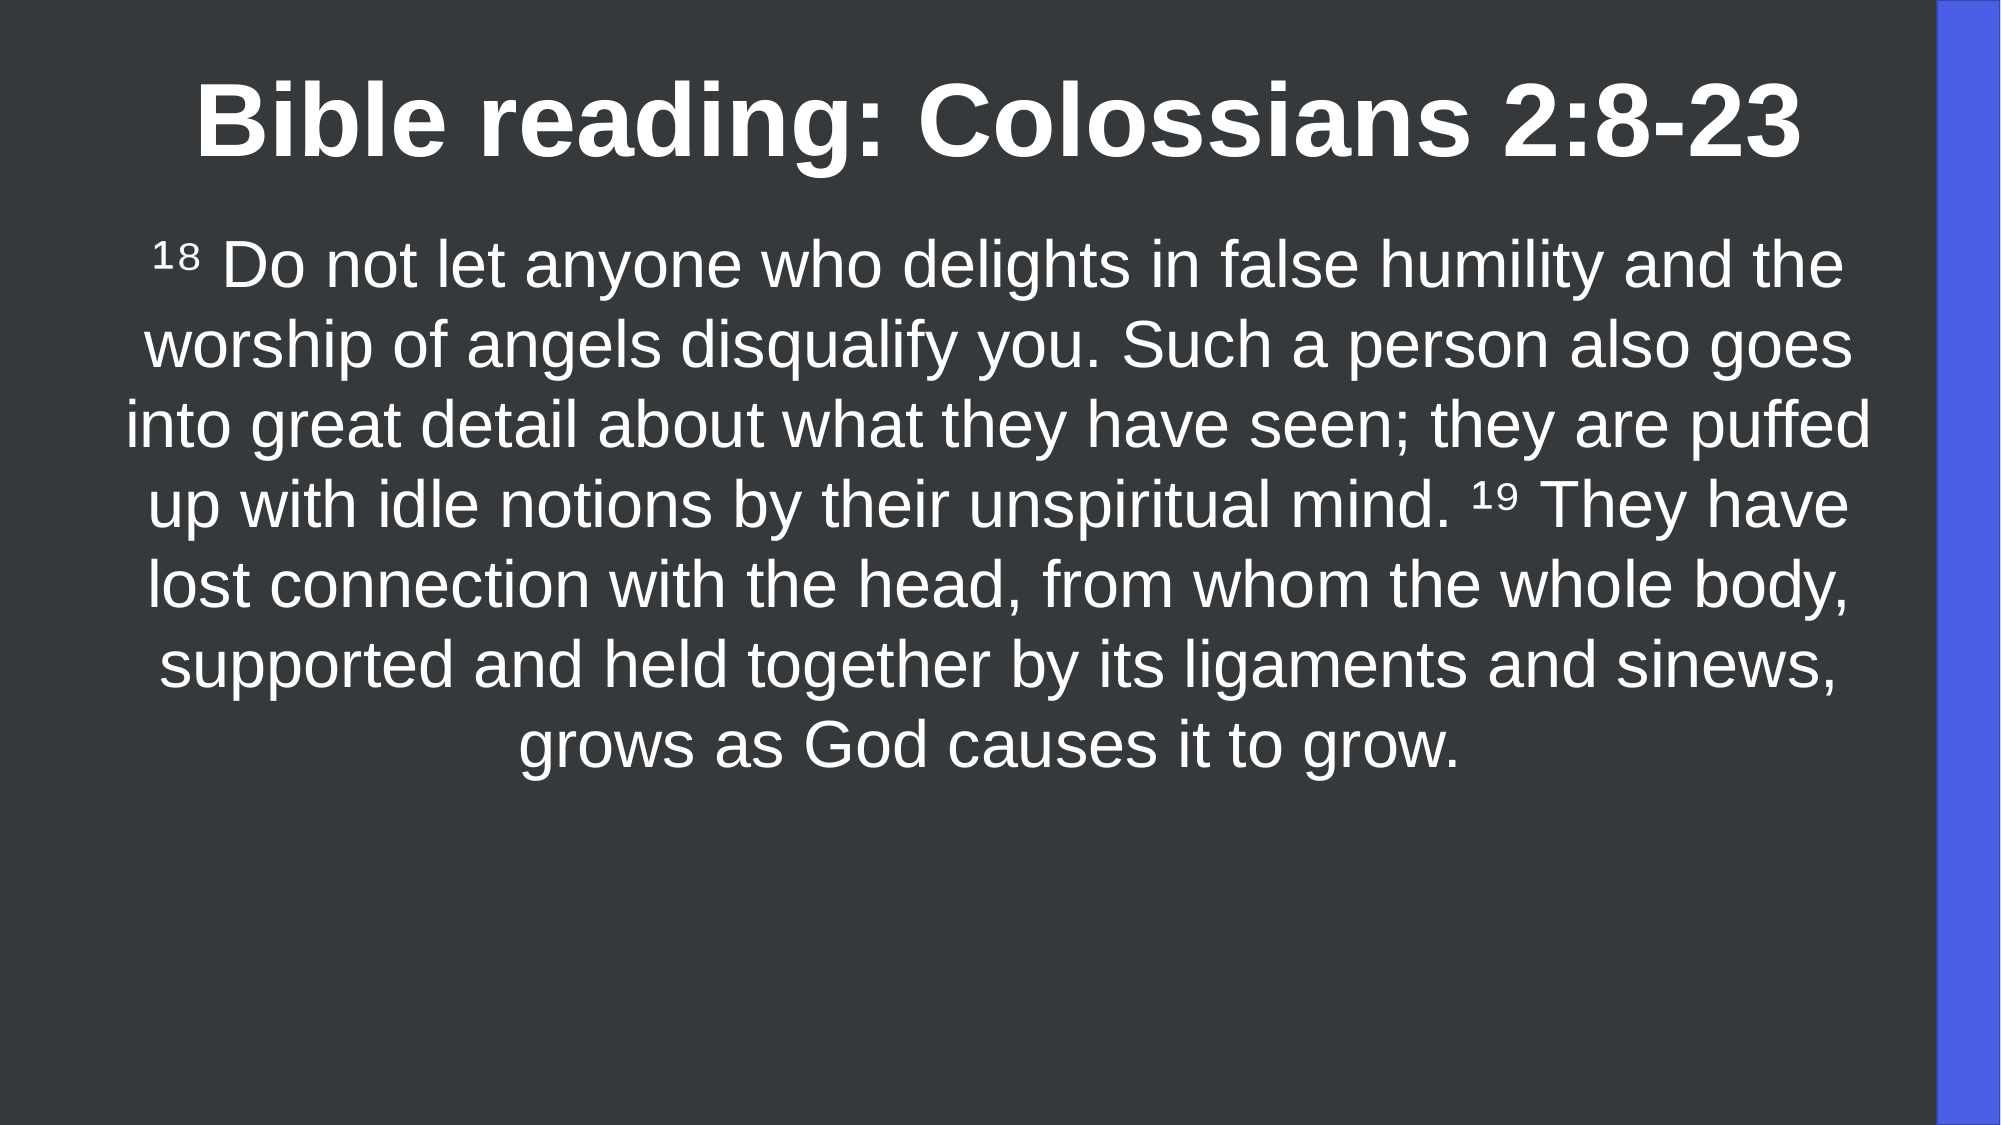

Bible reading: Colossians 2:8-23
¹⁸ Do not let anyone who delights in false humility and the worship of angels disqualify you. Such a person also goes into great detail about what they have seen; they are puffed up with idle notions by their unspiritual mind. ¹⁹ They have lost connection with the head, from whom the whole body, supported and held together by its ligaments and sinews, grows as God causes it to grow.